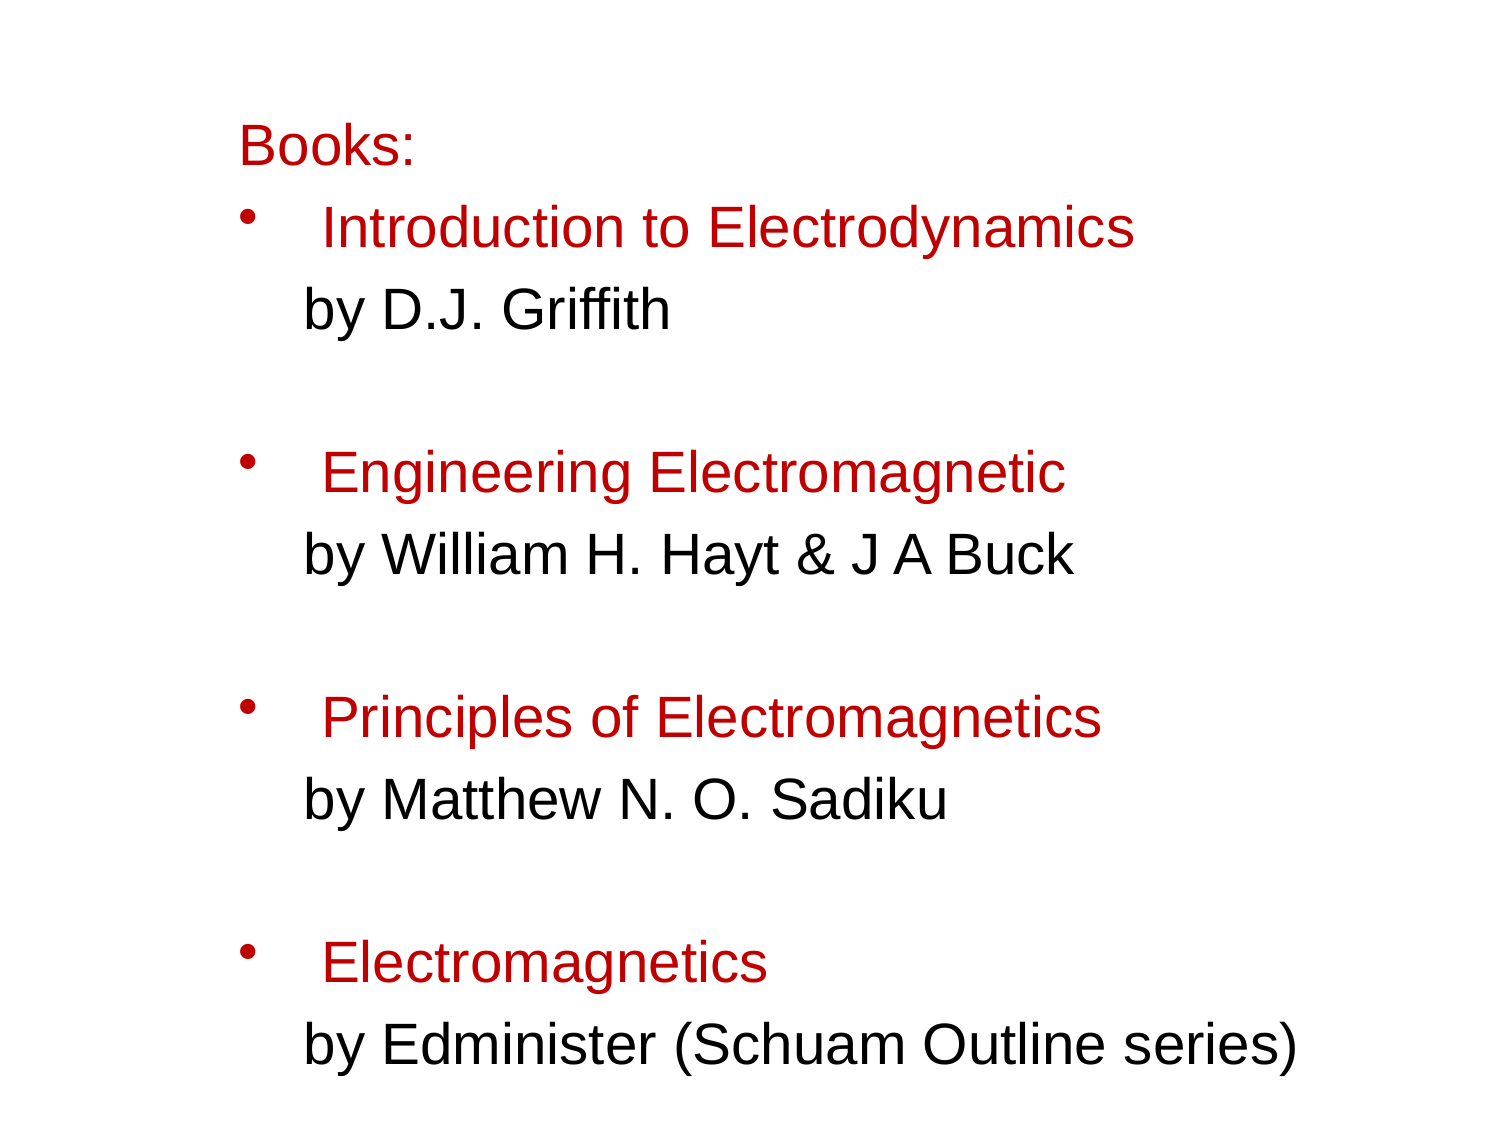

Books:
Introduction to Electrodynamics
    by D.J. Griffith

Engineering Electromagnetic
    by William H. Hayt & J A Buck

Principles of Electromagnetics
    by Matthew N. O. Sadiku

Electromagnetics
    by Edminister (Schuam Outline series)